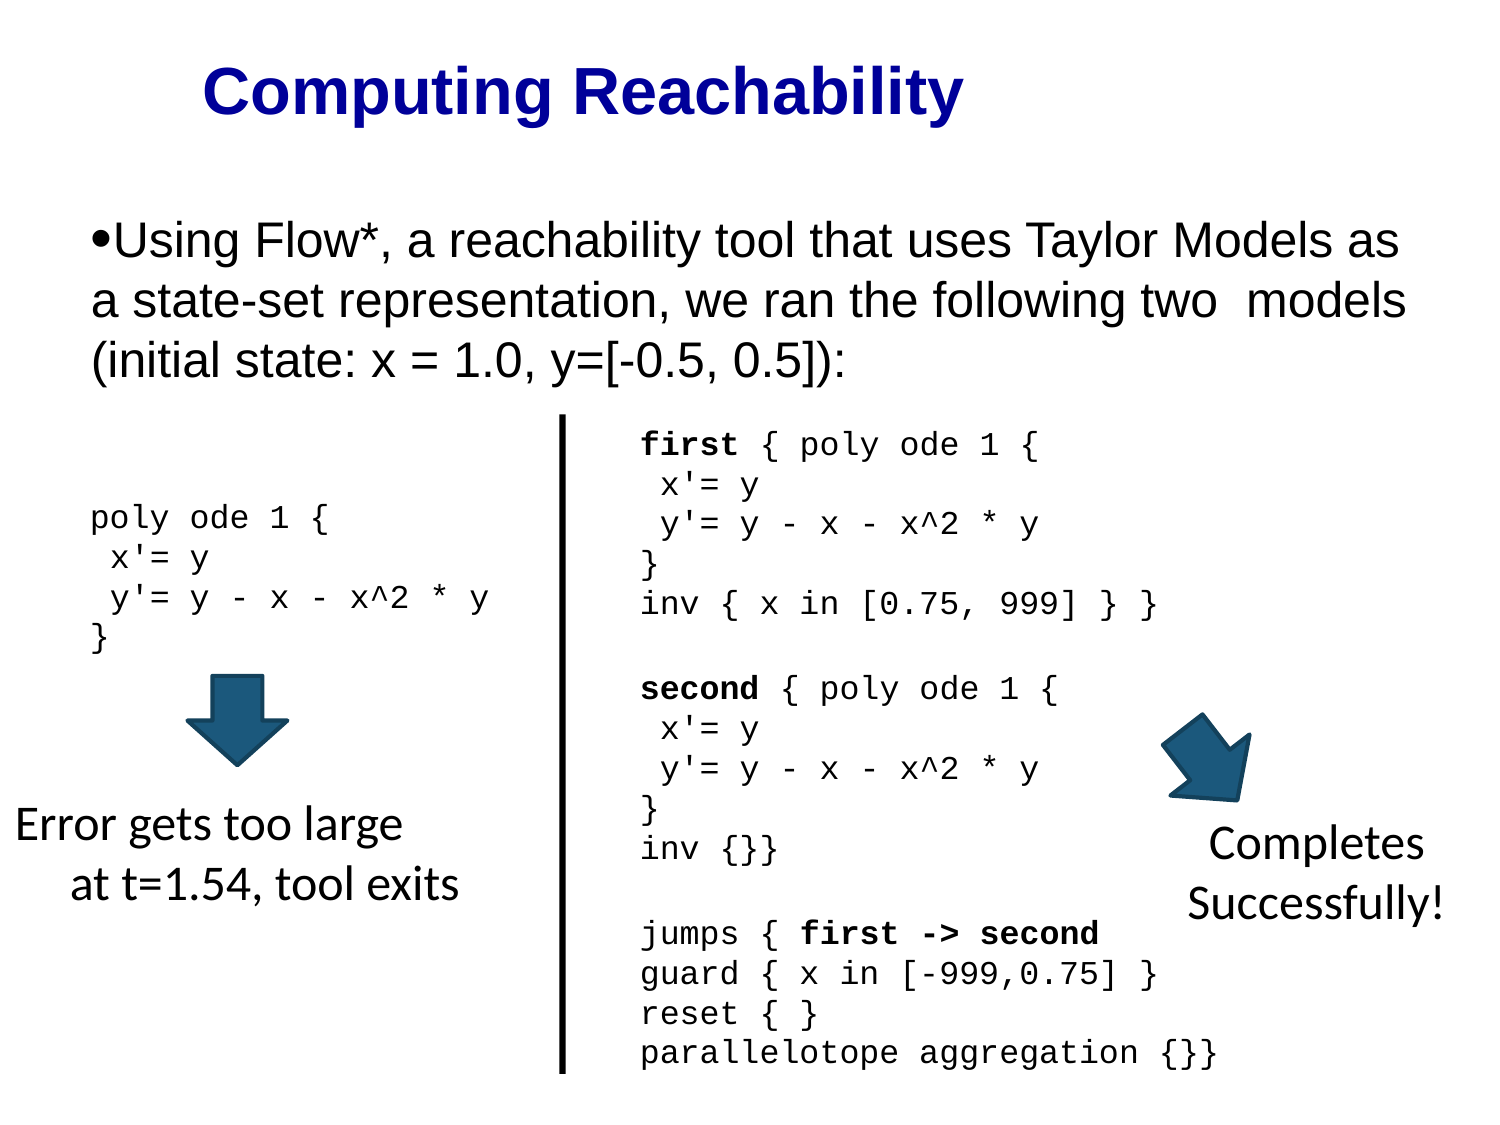

Computing Reachability
Using Flow*, a reachability tool that uses Taylor Models as a state-set representation, we ran the following two  models (initial state: x = 1.0, y=[-0.5, 0.5]):

first { poly ode 1 {
 x'= y
 y'= y - x - x^2 * y
}
inv { x in [0.75, 999] } }

second { poly ode 1 {
 x'= y
 y'= y - x - x^2 * y
}
inv {}}

jumps { first -> second
guard { x in [-999,0.75] }
reset { }
parallelotope aggregation {}}
poly ode 1 {
 x'= y
 y'= y - x - x^2 * y
}

Error gets too large
at t=1.54, tool exits
Completes
Successfully!